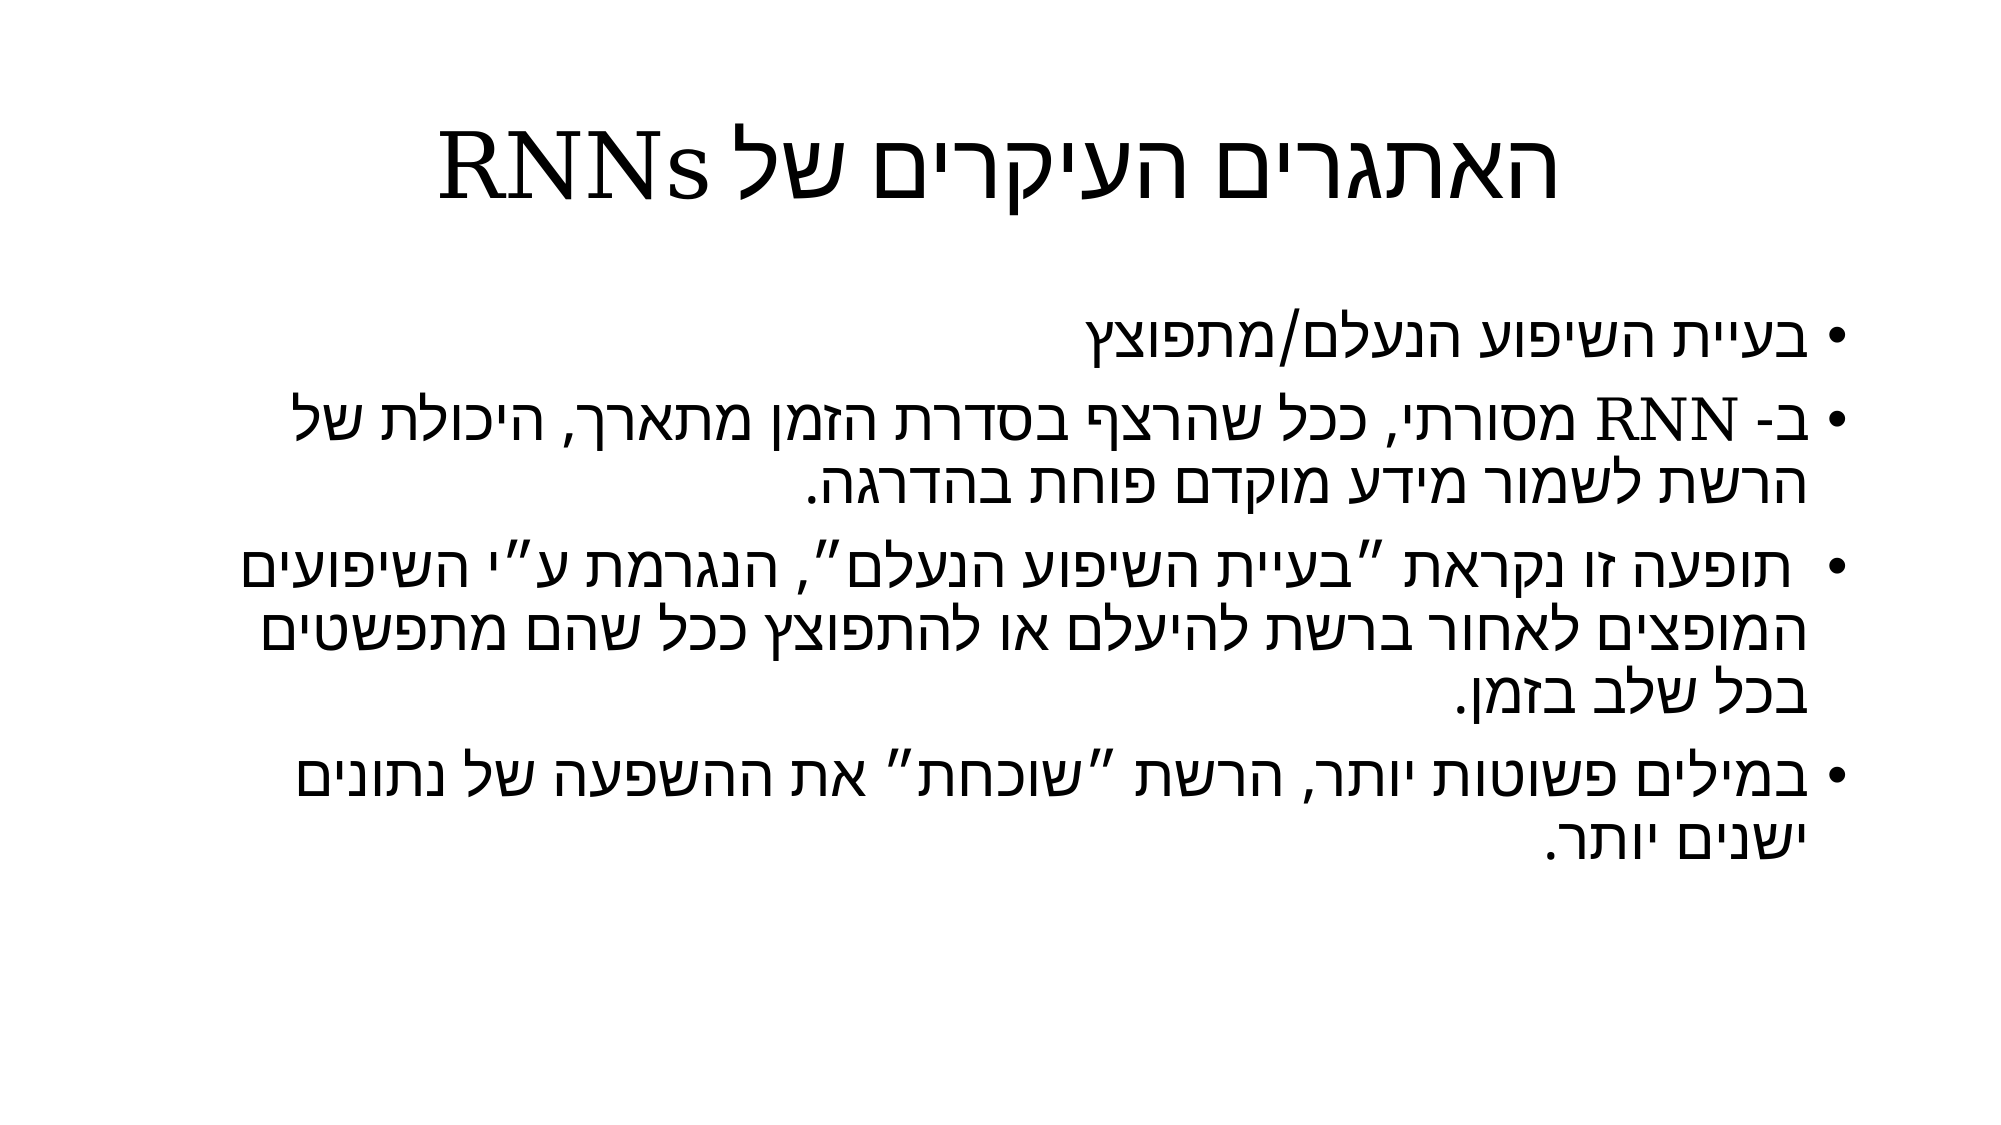

# האתגרים העיקרים של RNNs
בעיית השיפוע הנעלם/מתפוצץ
ב- RNN מסורתי, ככל שהרצף בסדרת הזמן מתארך, היכולת של הרשת לשמור מידע מוקדם פוחת בהדרגה.
 תופעה זו נקראת ״בעיית השיפוע הנעלם״, הנגרמת ע״י השיפועים המופצים לאחור ברשת להיעלם או להתפוצץ ככל שהם מתפשטים בכל שלב בזמן.
במילים פשוטות יותר, הרשת ״שוכחת״ את ההשפעה של נתונים ישנים יותר.